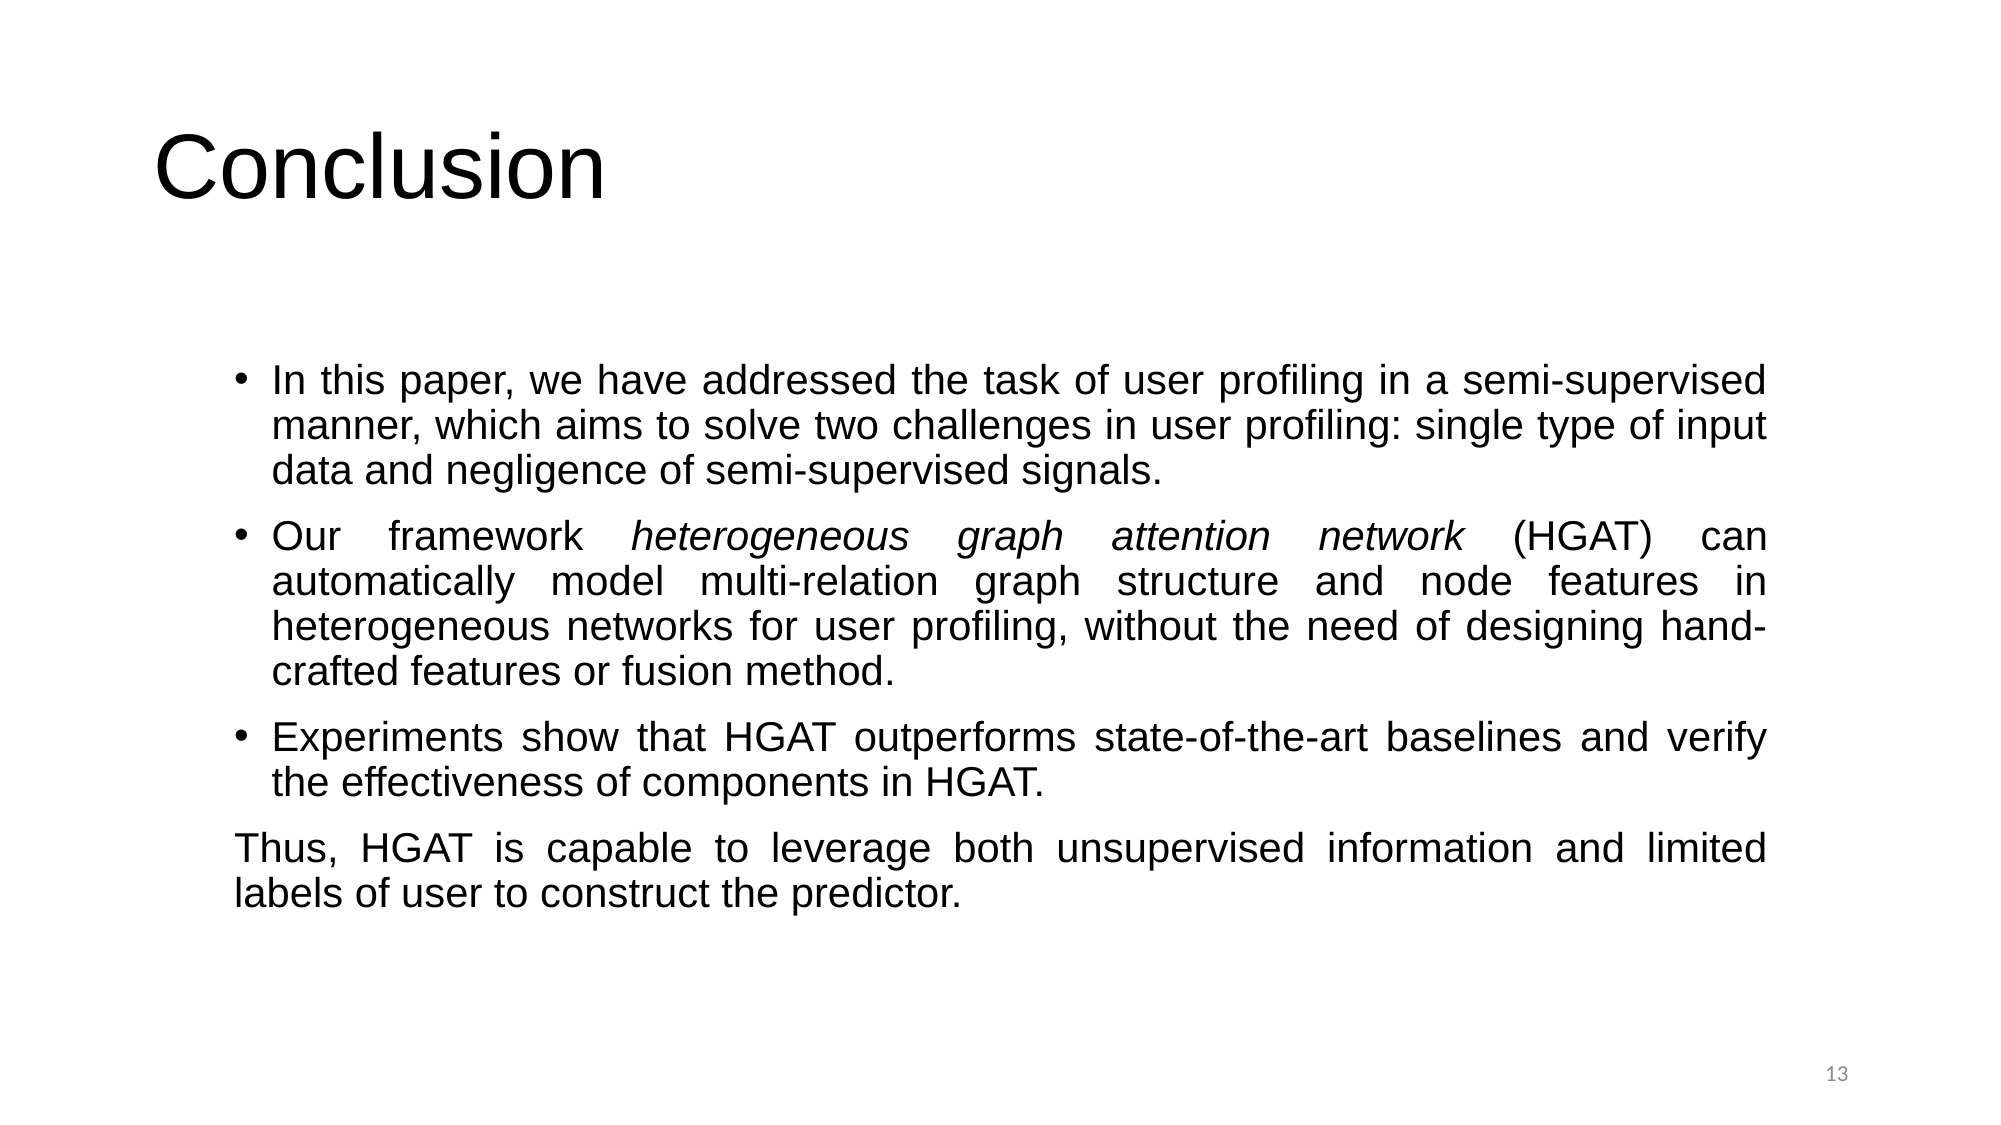

# Conclusion
In this paper, we have addressed the task of user profiling in a semi-supervised manner, which aims to solve two challenges in user profiling: single type of input data and negligence of semi-supervised signals.
Our framework heterogeneous graph attention network (HGAT) can automatically model multi-relation graph structure and node features in heterogeneous networks for user profiling, without the need of designing hand-crafted features or fusion method.
Experiments show that HGAT outperforms state-of-the-art baselines and verify the effectiveness of components in HGAT.
Thus, HGAT is capable to leverage both unsupervised information and limited labels of user to construct the predictor.
13